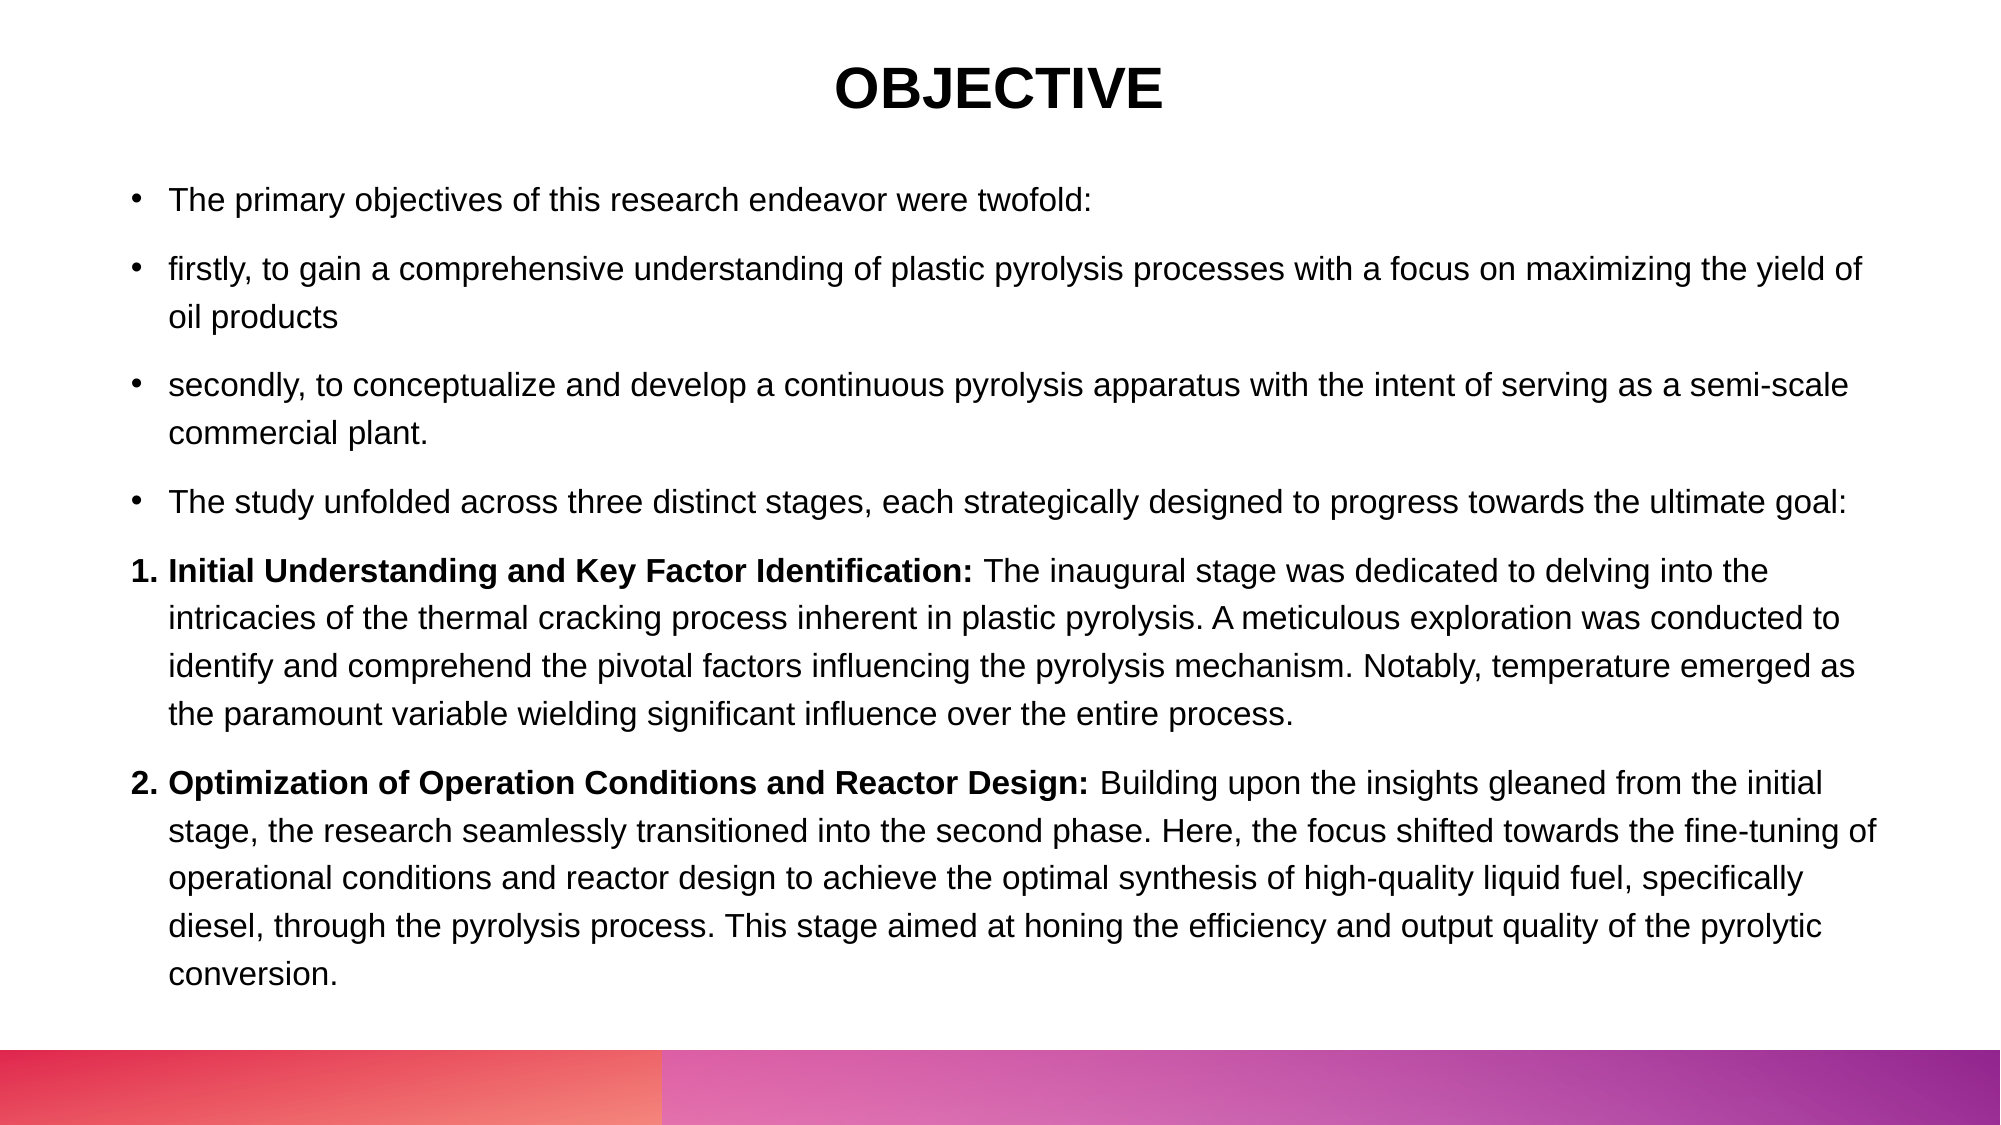

# OBJECTIVE
The primary objectives of this research endeavor were twofold:
firstly, to gain a comprehensive understanding of plastic pyrolysis processes with a focus on maximizing the yield of oil products
secondly, to conceptualize and develop a continuous pyrolysis apparatus with the intent of serving as a semi-scale commercial plant.
The study unfolded across three distinct stages, each strategically designed to progress towards the ultimate goal:
Initial Understanding and Key Factor Identification: The inaugural stage was dedicated to delving into the intricacies of the thermal cracking process inherent in plastic pyrolysis. A meticulous exploration was conducted to identify and comprehend the pivotal factors influencing the pyrolysis mechanism. Notably, temperature emerged as the paramount variable wielding significant influence over the entire process.
Optimization of Operation Conditions and Reactor Design: Building upon the insights gleaned from the initial stage, the research seamlessly transitioned into the second phase. Here, the focus shifted towards the fine-tuning of operational conditions and reactor design to achieve the optimal synthesis of high-quality liquid fuel, specifically diesel, through the pyrolysis process. This stage aimed at honing the efficiency and output quality of the pyrolytic conversion.